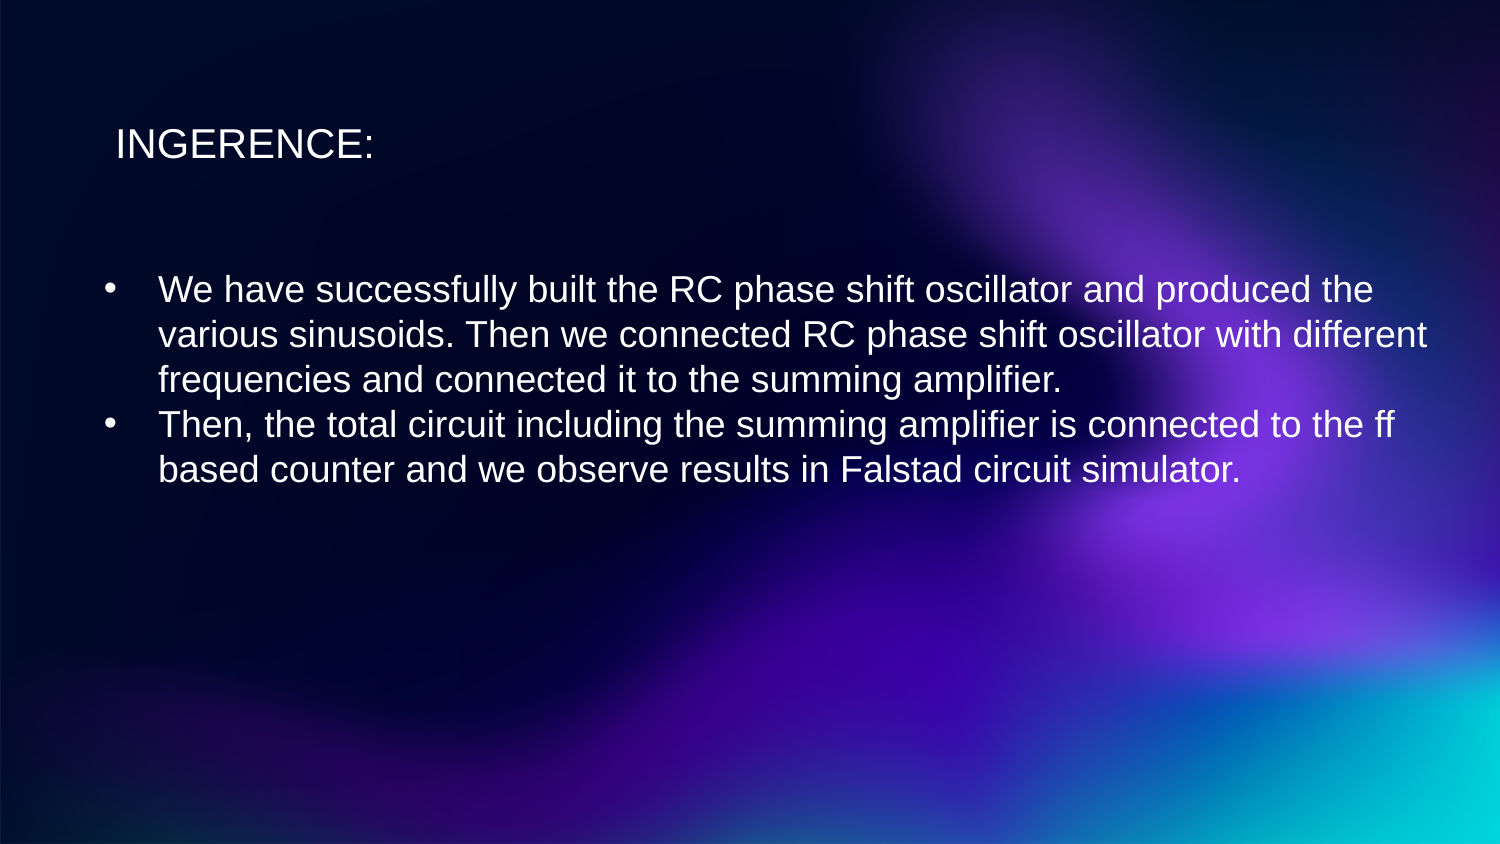

# INGERENCE:
We have successfully built the RC phase shift oscillator and produced the various sinusoids. Then we connected RC phase shift oscillator with different frequencies and connected it to the summing amplifier.
Then, the total circuit including the summing amplifier is connected to the ff based counter and we observe results in Falstad circuit simulator.